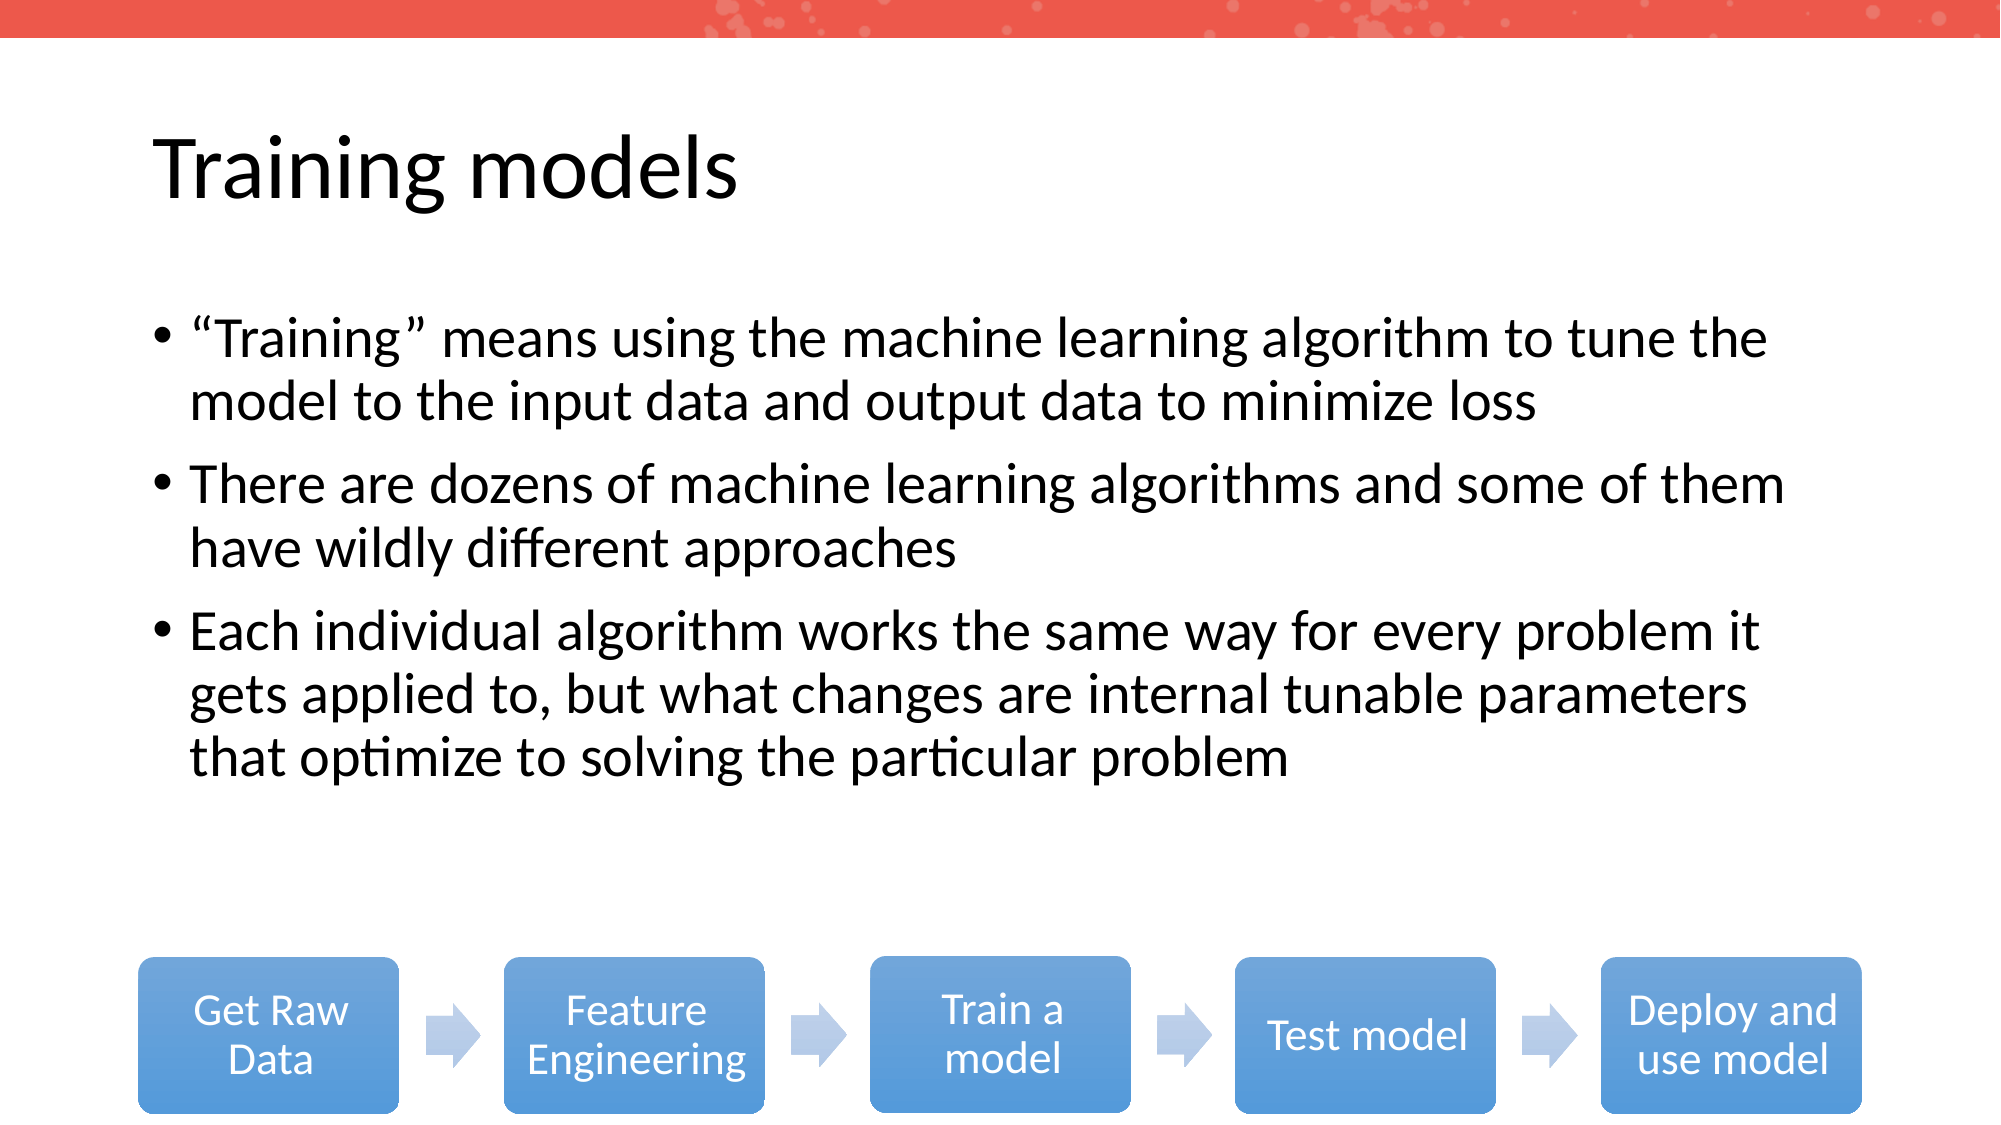

# Training models
“Training” means using the machine learning algorithm to tune the model to the input data and output data to minimize loss
There are dozens of machine learning algorithms and some of them have wildly different approaches
Each individual algorithm works the same way for every problem it gets applied to, but what changes are internal tunable parameters that optimize to solving the particular problem
Get Raw Data

Feature Engineering

Train a model

Test model

Deploy and use model